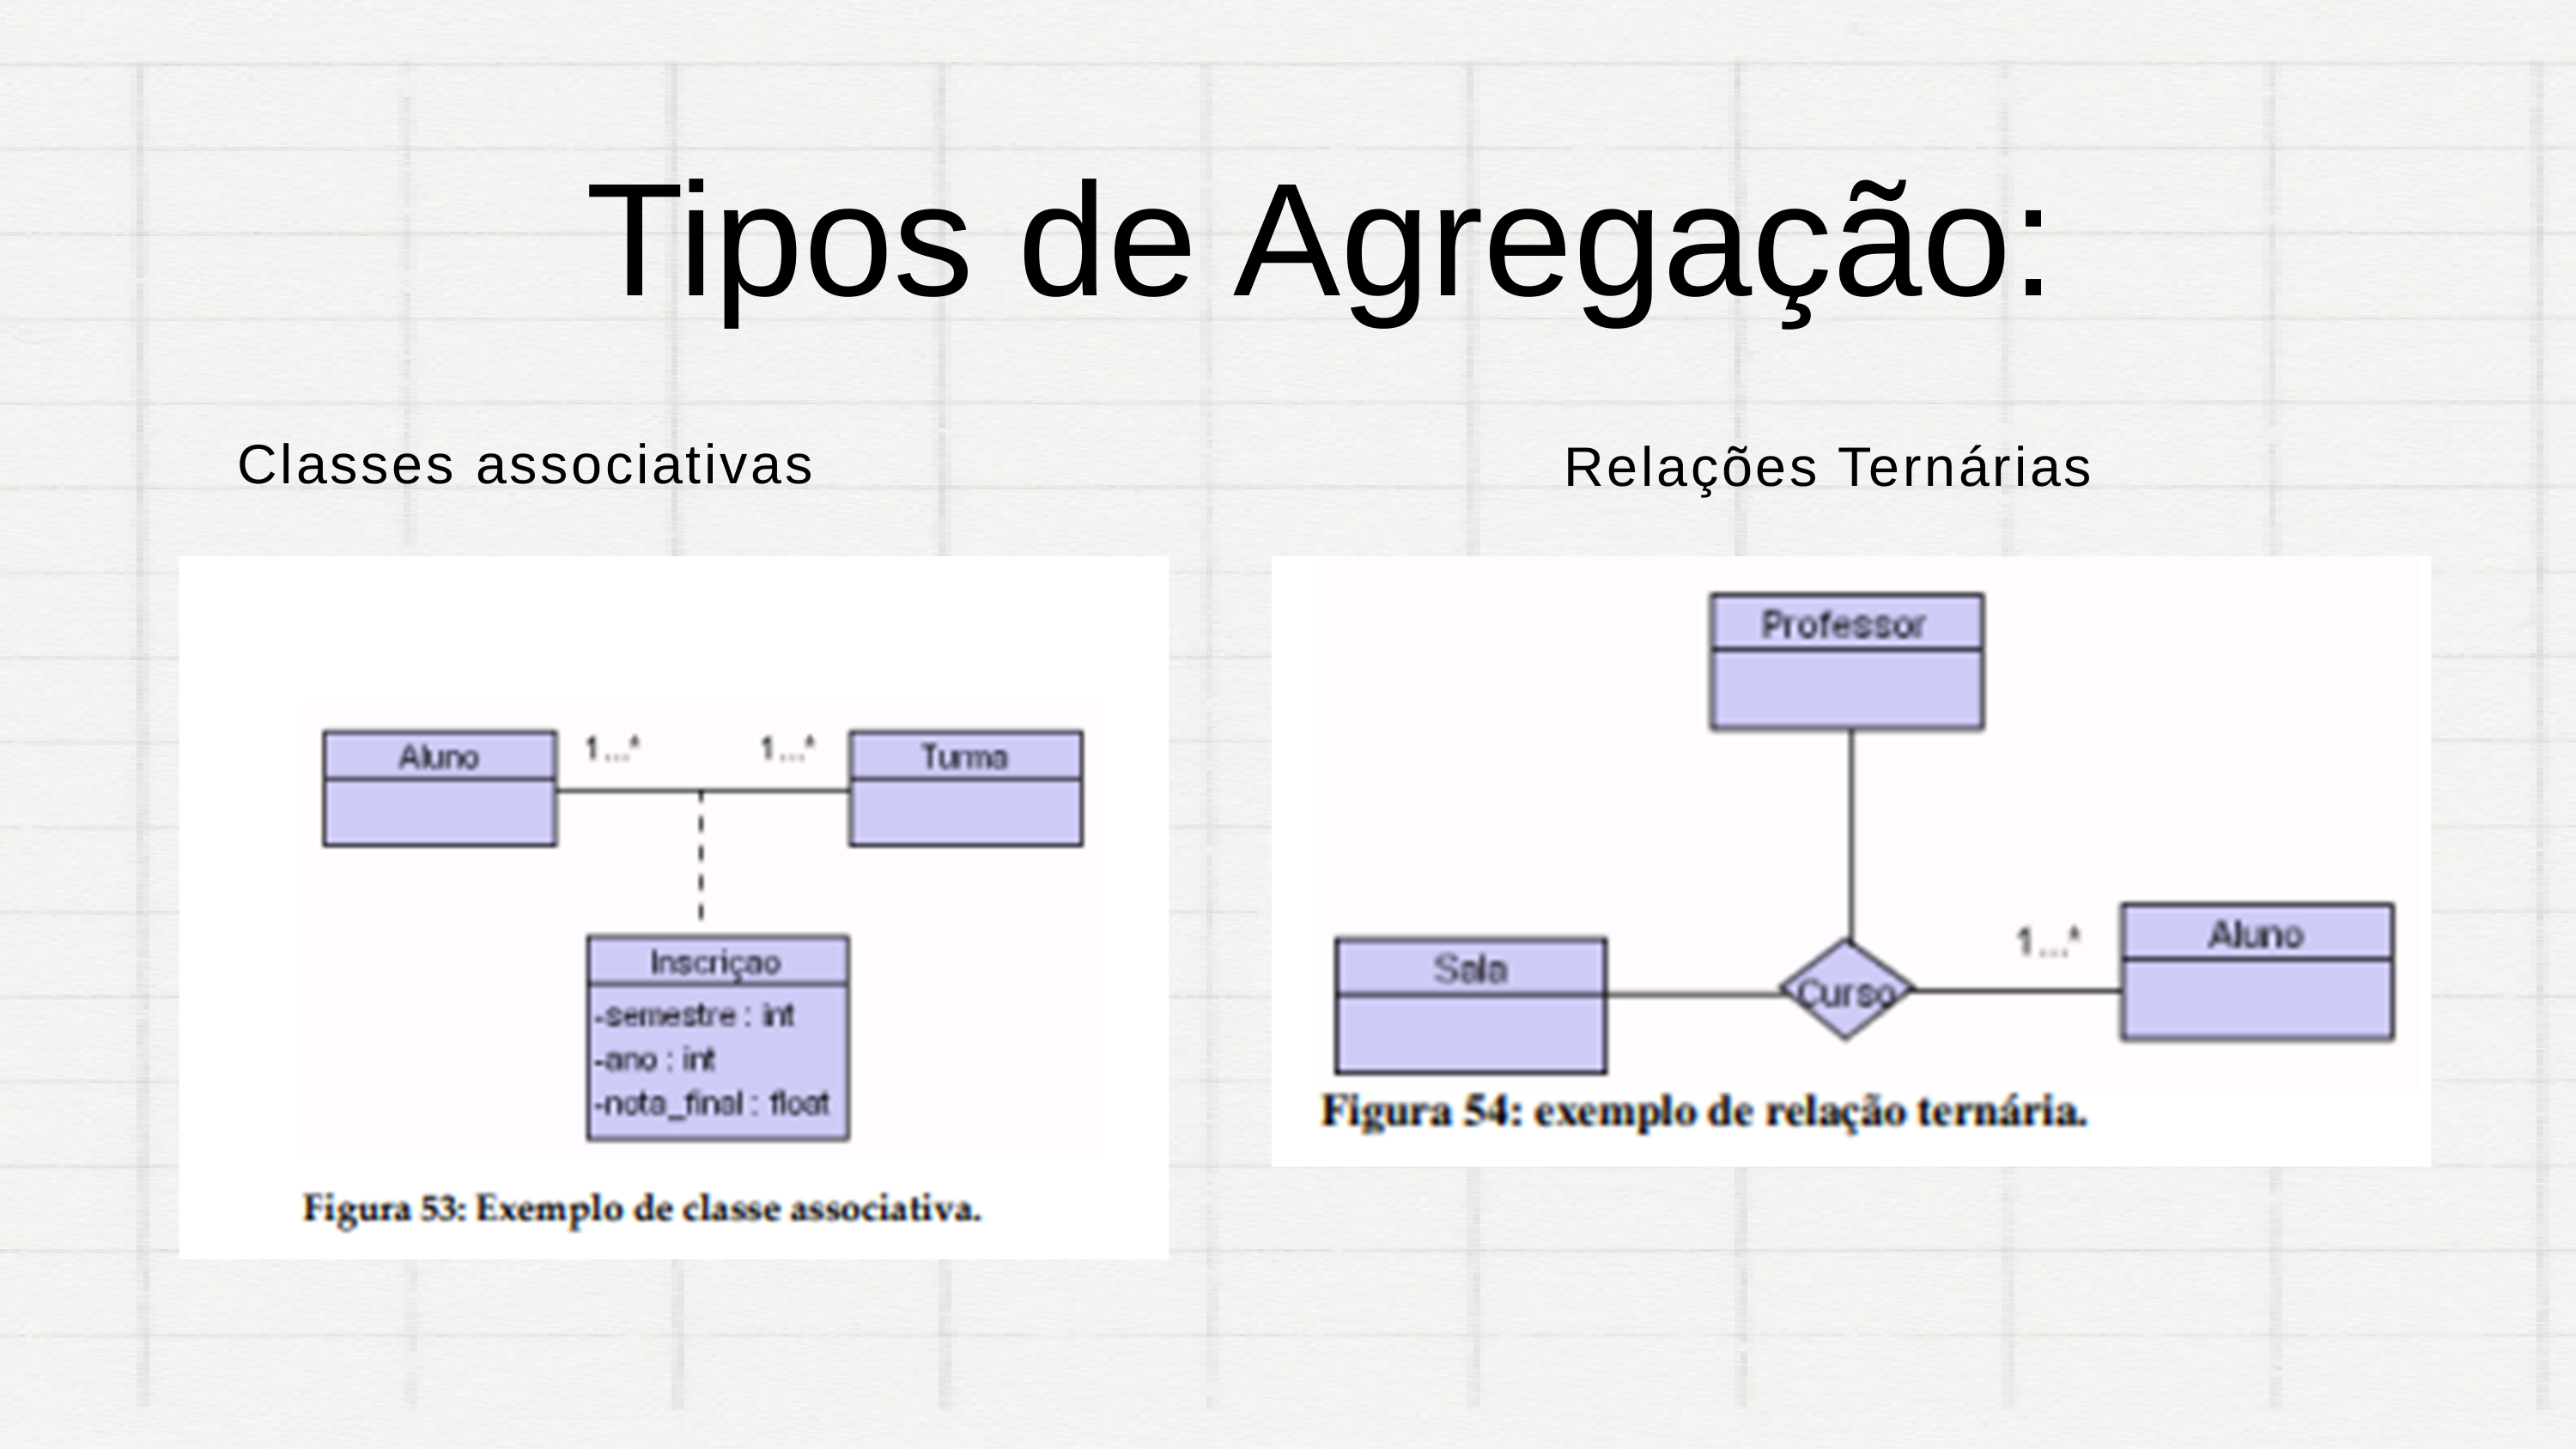

Tipos de Agregação:

Classes associativas

Relações Ternárias